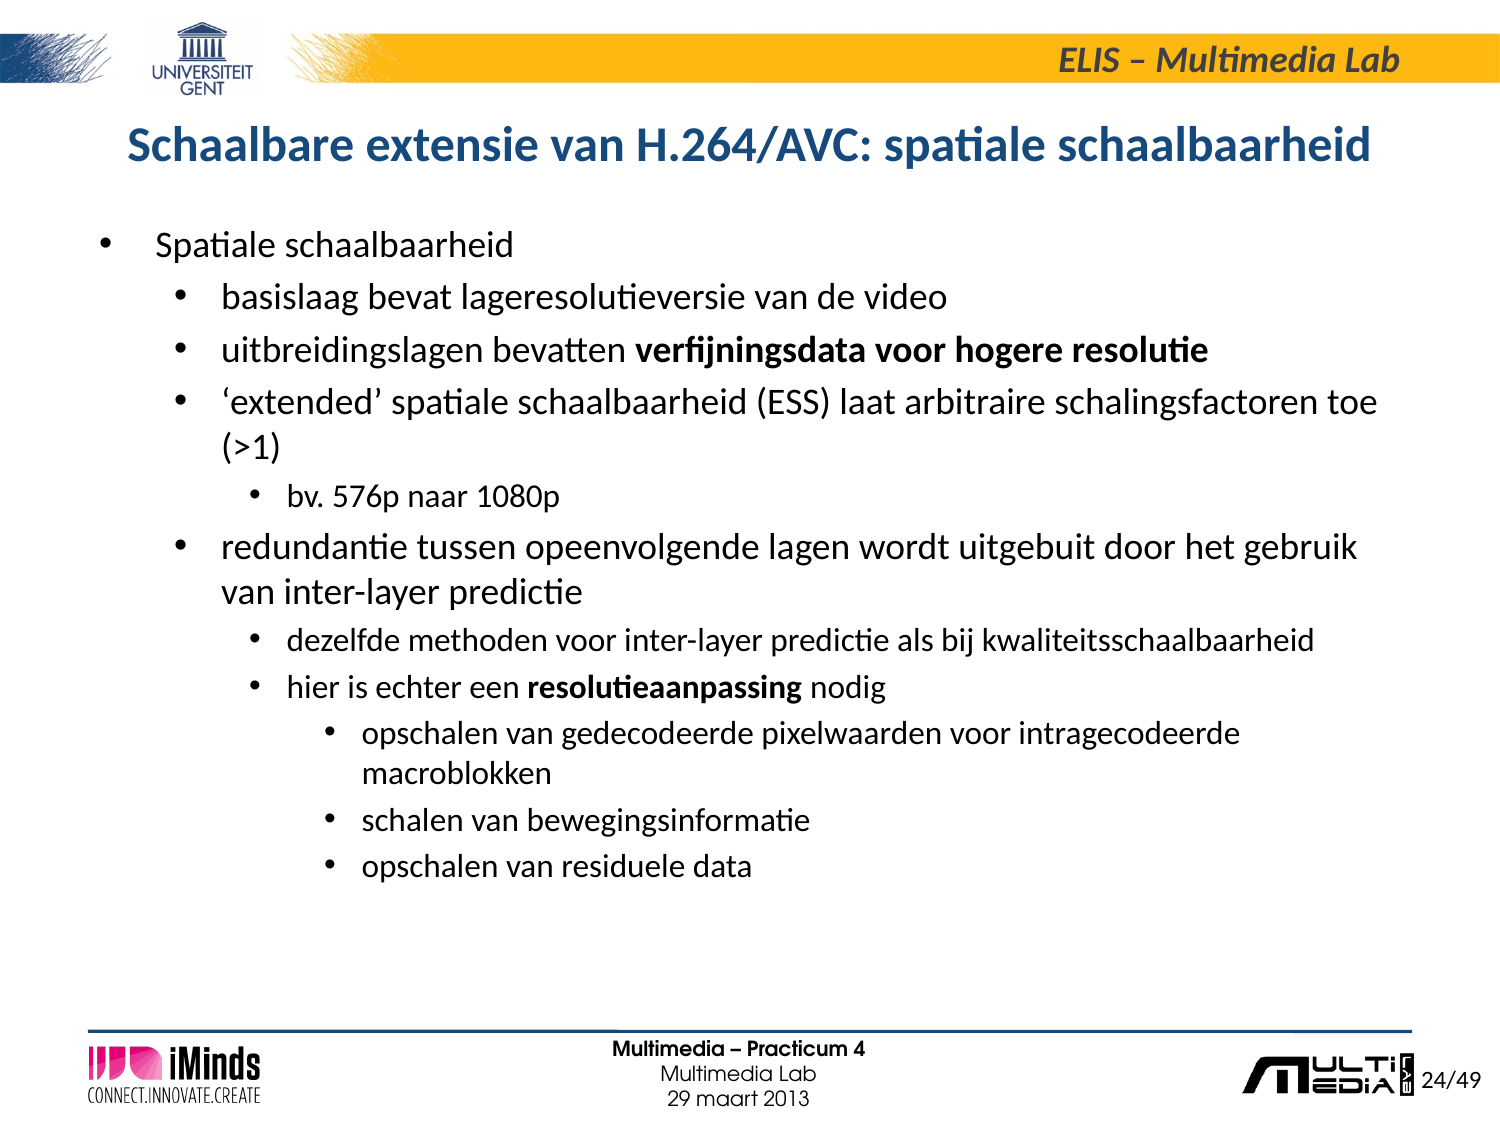

# Schaalbare extensie van H.264/AVC: spatiale schaalbaarheid
Spatiale schaalbaarheid
basislaag bevat lageresolutieversie van de video
uitbreidingslagen bevatten verfijningsdata voor hogere resolutie
‘extended’ spatiale schaalbaarheid (ESS) laat arbitraire schalingsfactoren toe (>1)
bv. 576p naar 1080p
redundantie tussen opeenvolgende lagen wordt uitgebuit door het gebruik van inter-layer predictie
dezelfde methoden voor inter-layer predictie als bij kwaliteitsschaalbaarheid
hier is echter een resolutieaanpassing nodig
opschalen van gedecodeerde pixelwaarden voor intragecodeerde macroblokken
schalen van bewegingsinformatie
opschalen van residuele data